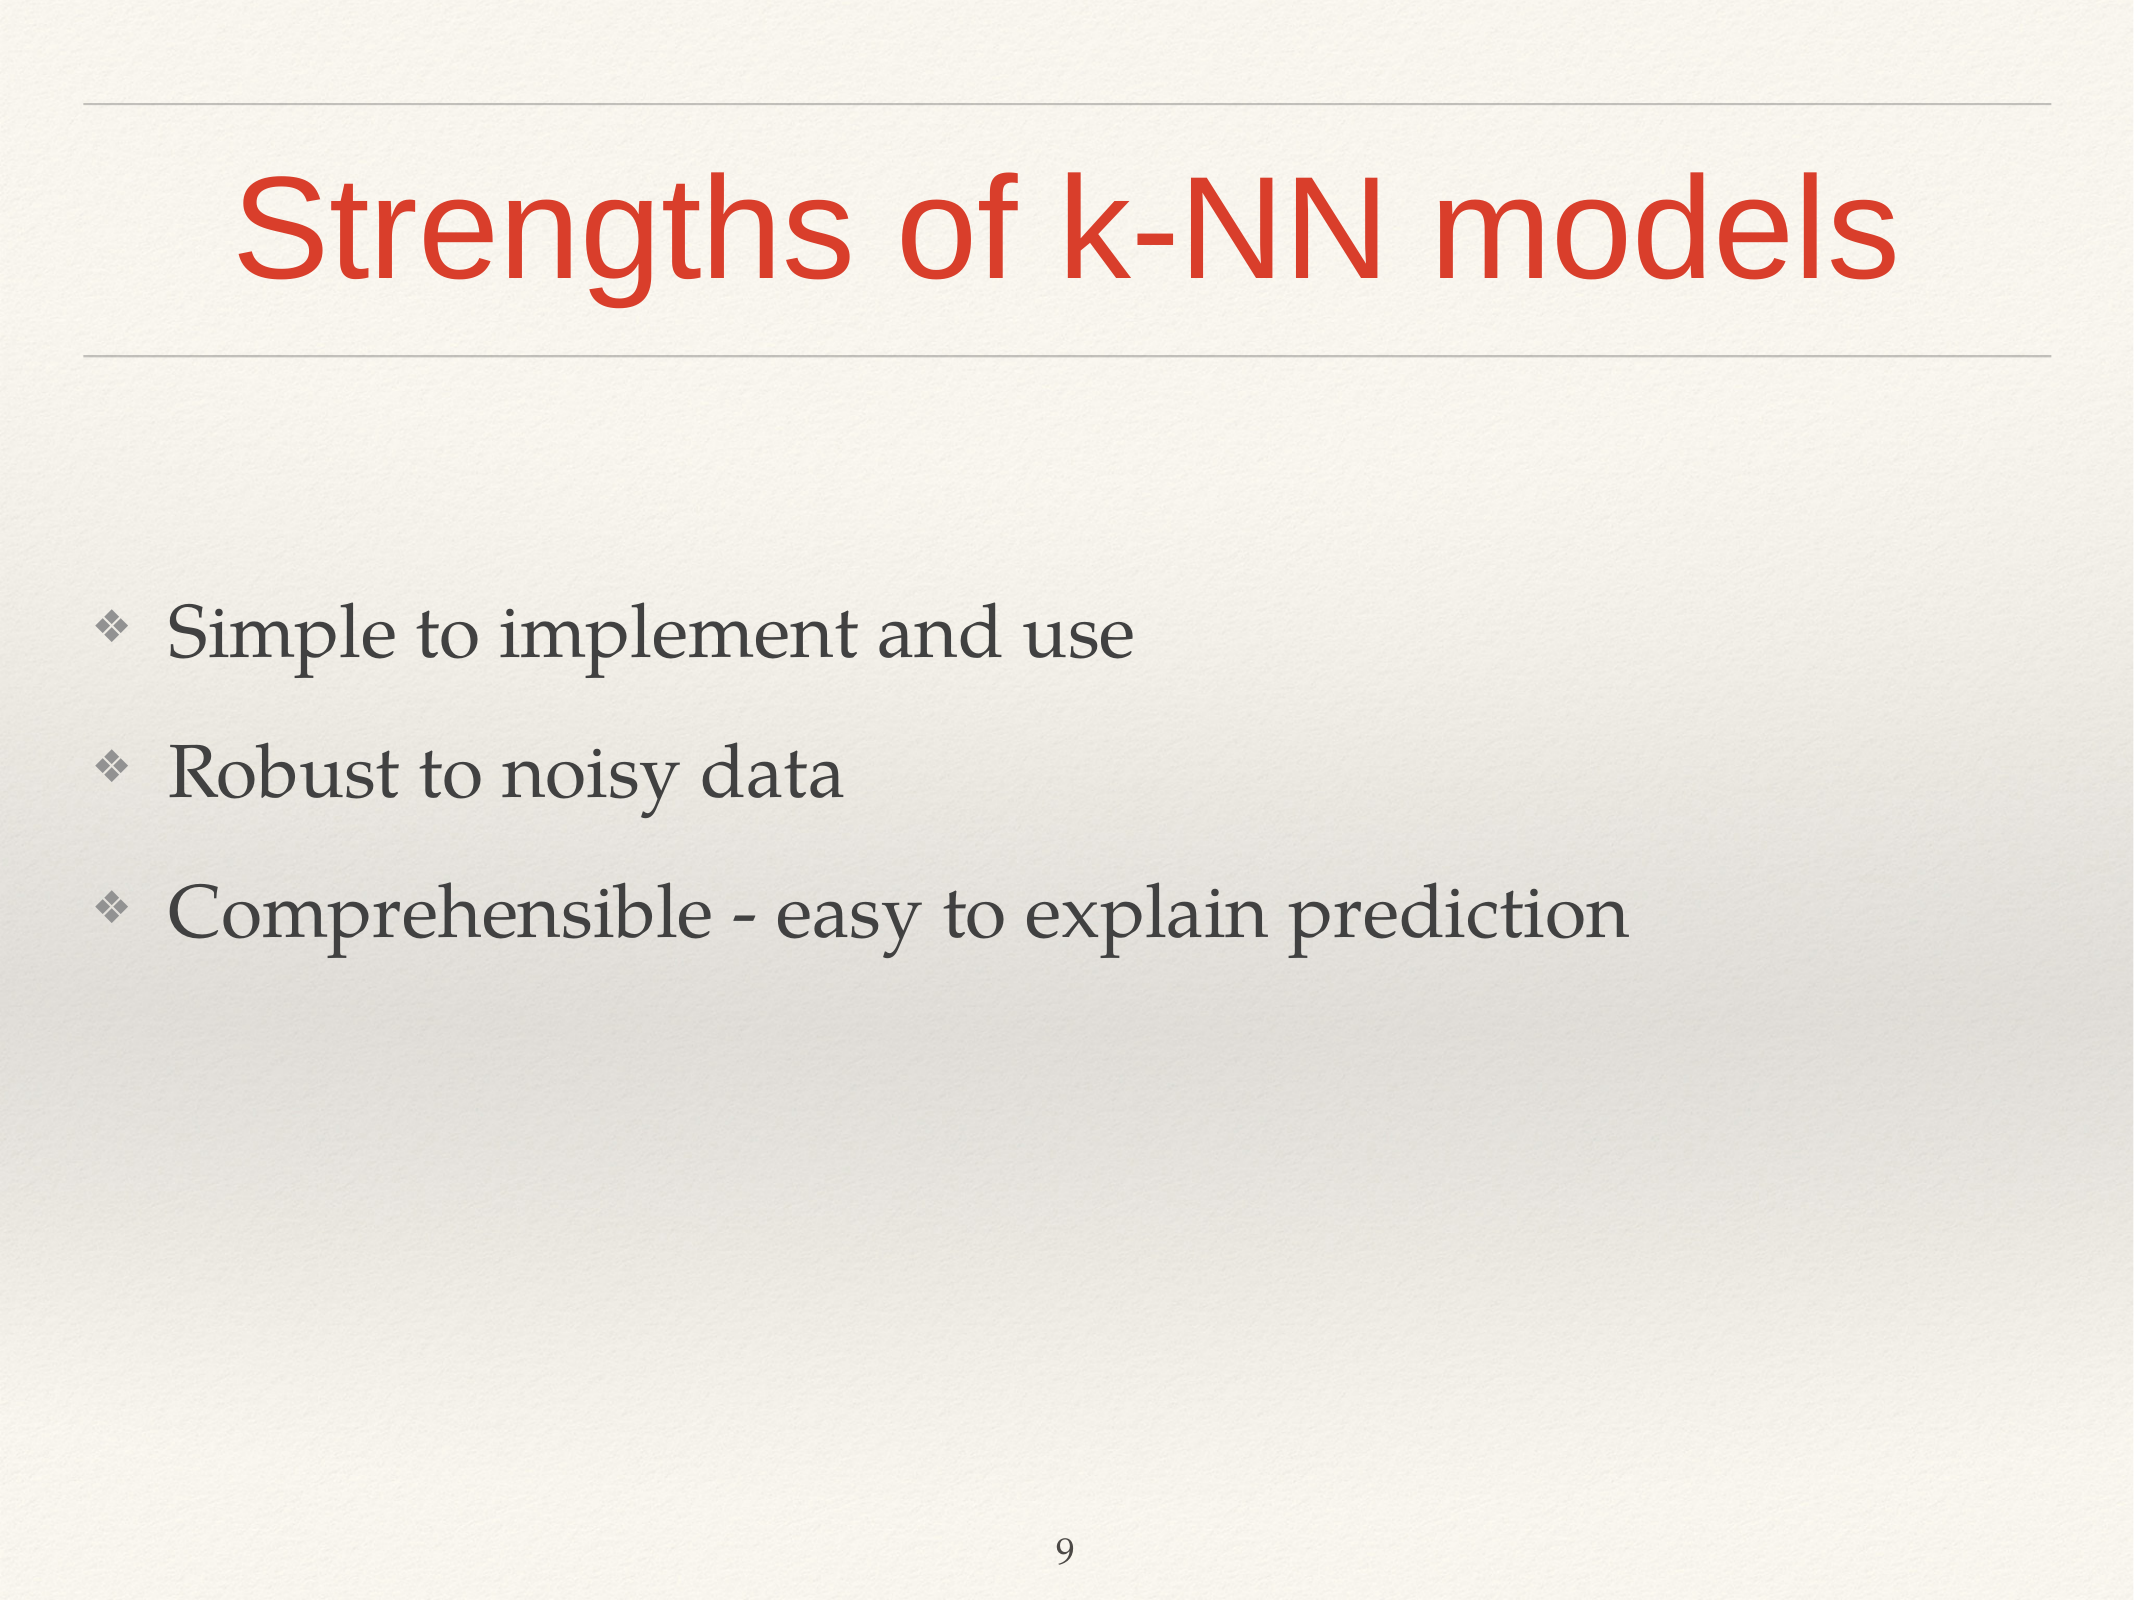

# Strengths of k-NN models
Simple to implement and use
Robust to noisy data
Comprehensible - easy to explain prediction
9